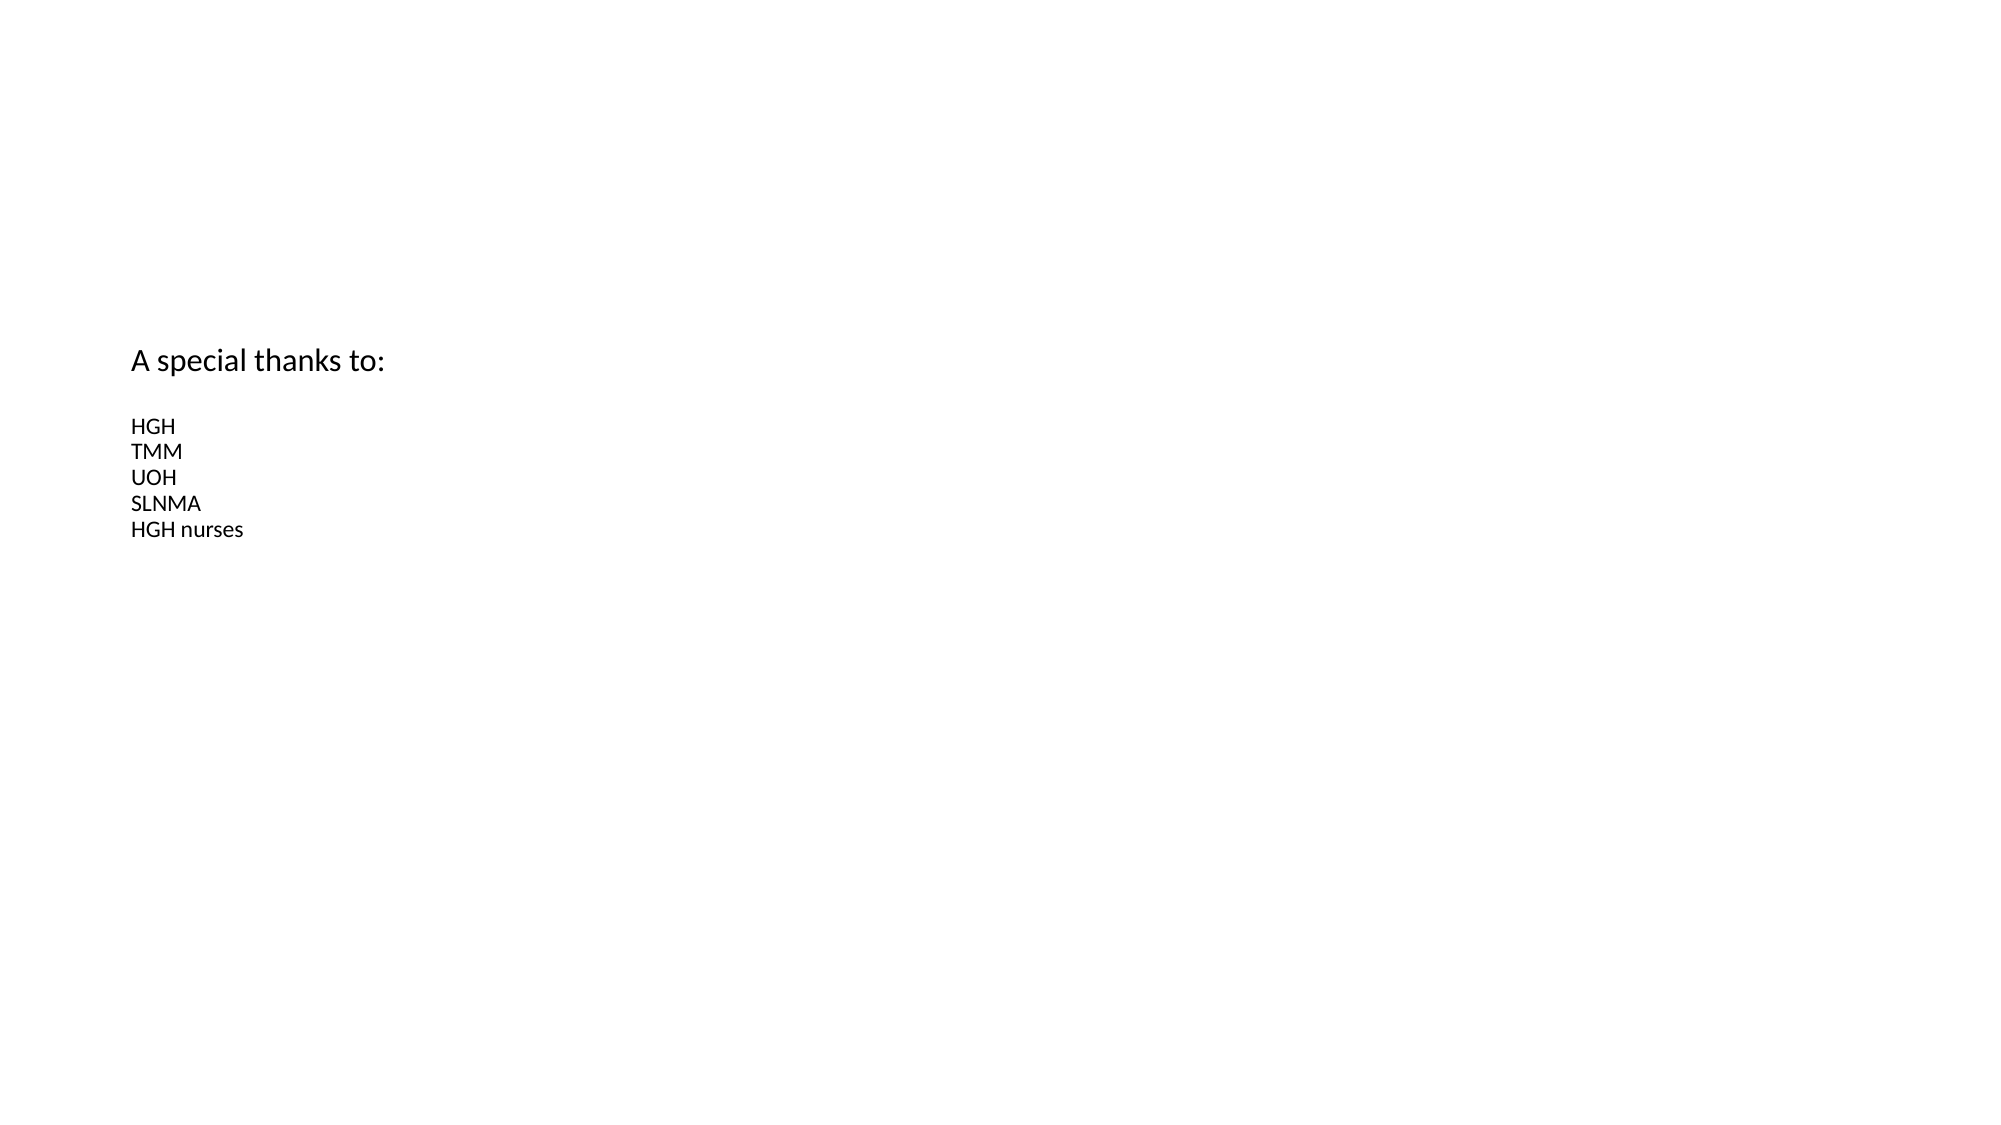

# A special thanks to: HGH TMM UOH SLNMA HGH nurses